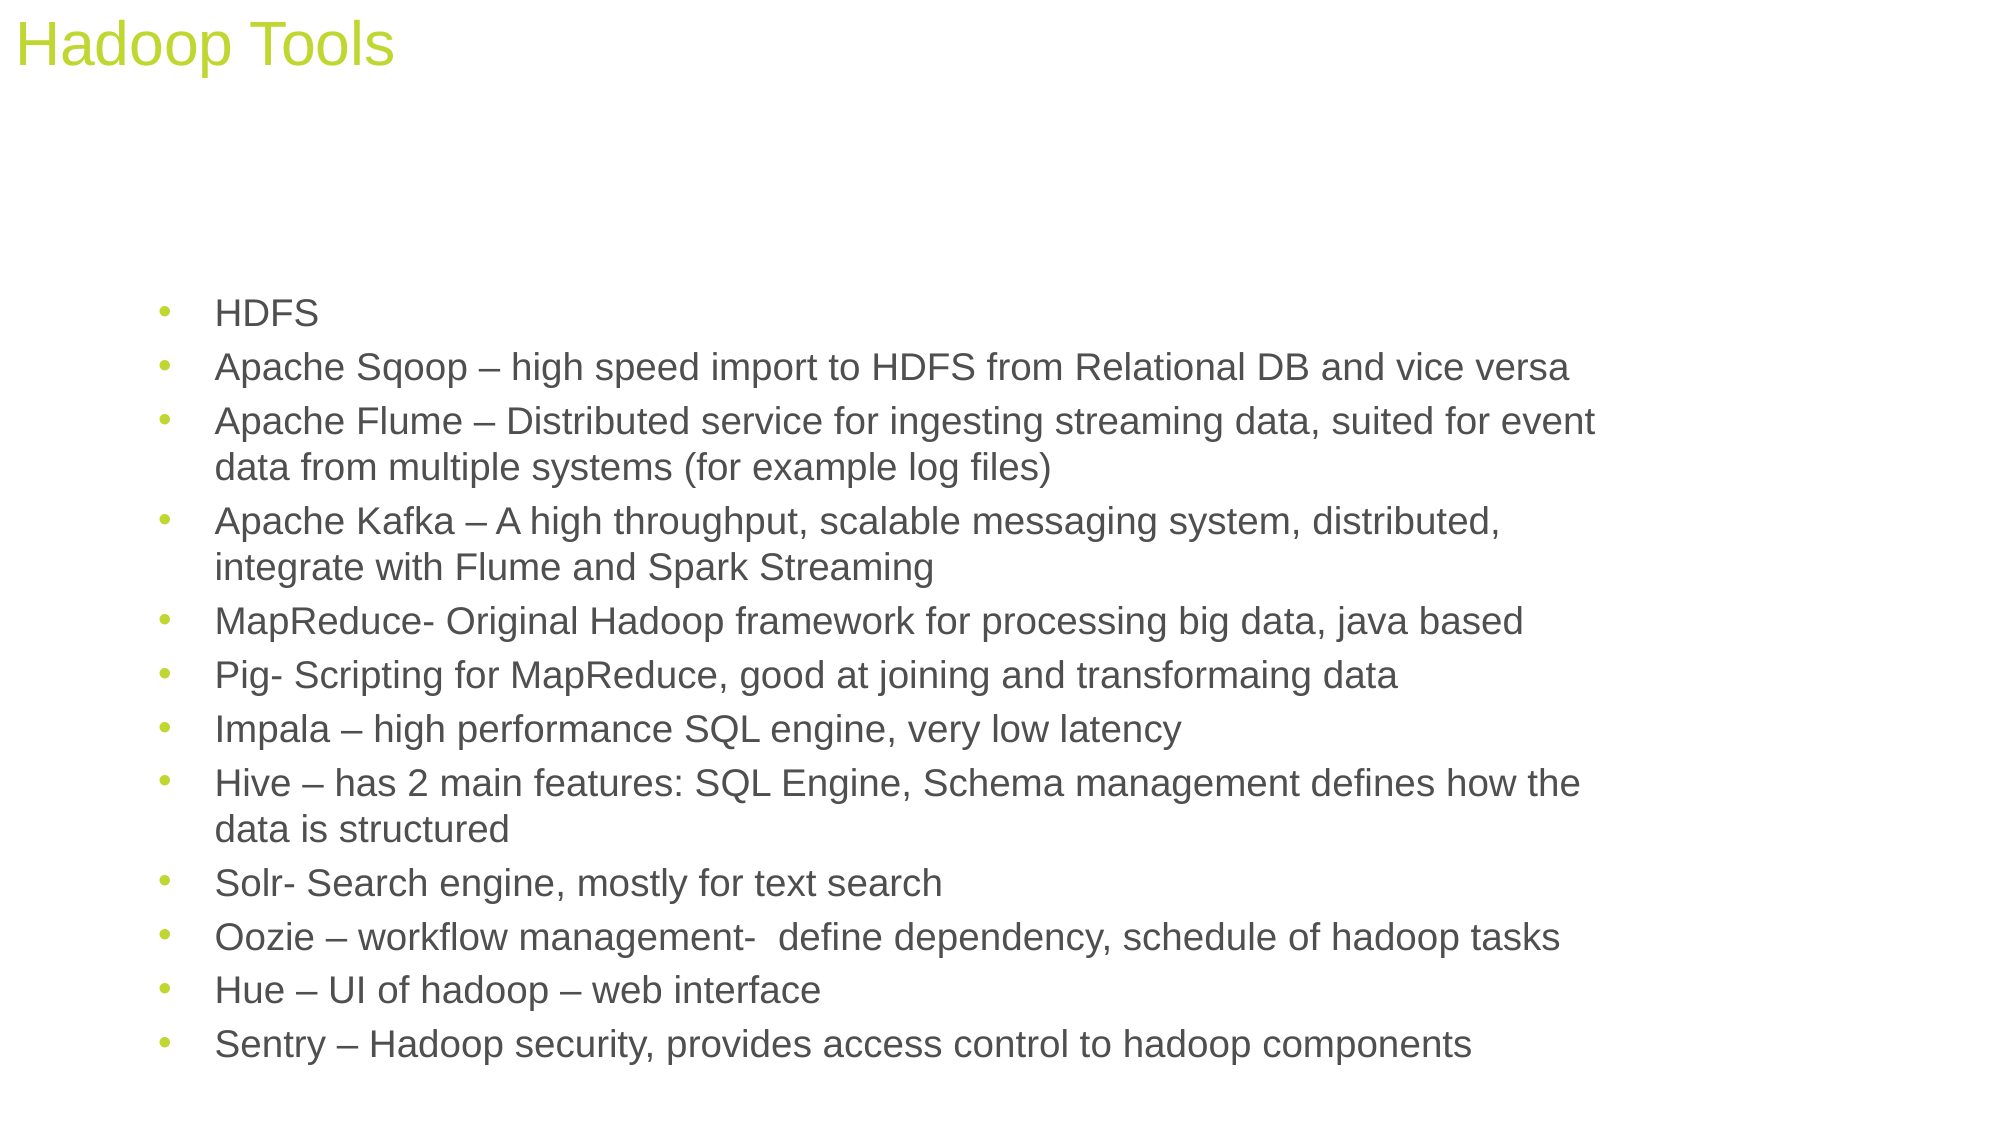

# Hadoop Tools
HDFS
Apache Sqoop – high speed import to HDFS from Relational DB and vice versa
Apache Flume – Distributed service for ingesting streaming data, suited for event data from multiple systems (for example log files)
Apache Kafka – A high throughput, scalable messaging system, distributed, integrate with Flume and Spark Streaming
MapReduce- Original Hadoop framework for processing big data, java based
Pig- Scripting for MapReduce, good at joining and transformaing data
Impala – high performance SQL engine, very low latency
Hive – has 2 main features: SQL Engine, Schema management defines how the data is structured
Solr- Search engine, mostly for text search
Oozie – workflow management-  define dependency, schedule of hadoop tasks
Hue – UI of hadoop – web interface
Sentry – Hadoop security, provides access control to hadoop components

7